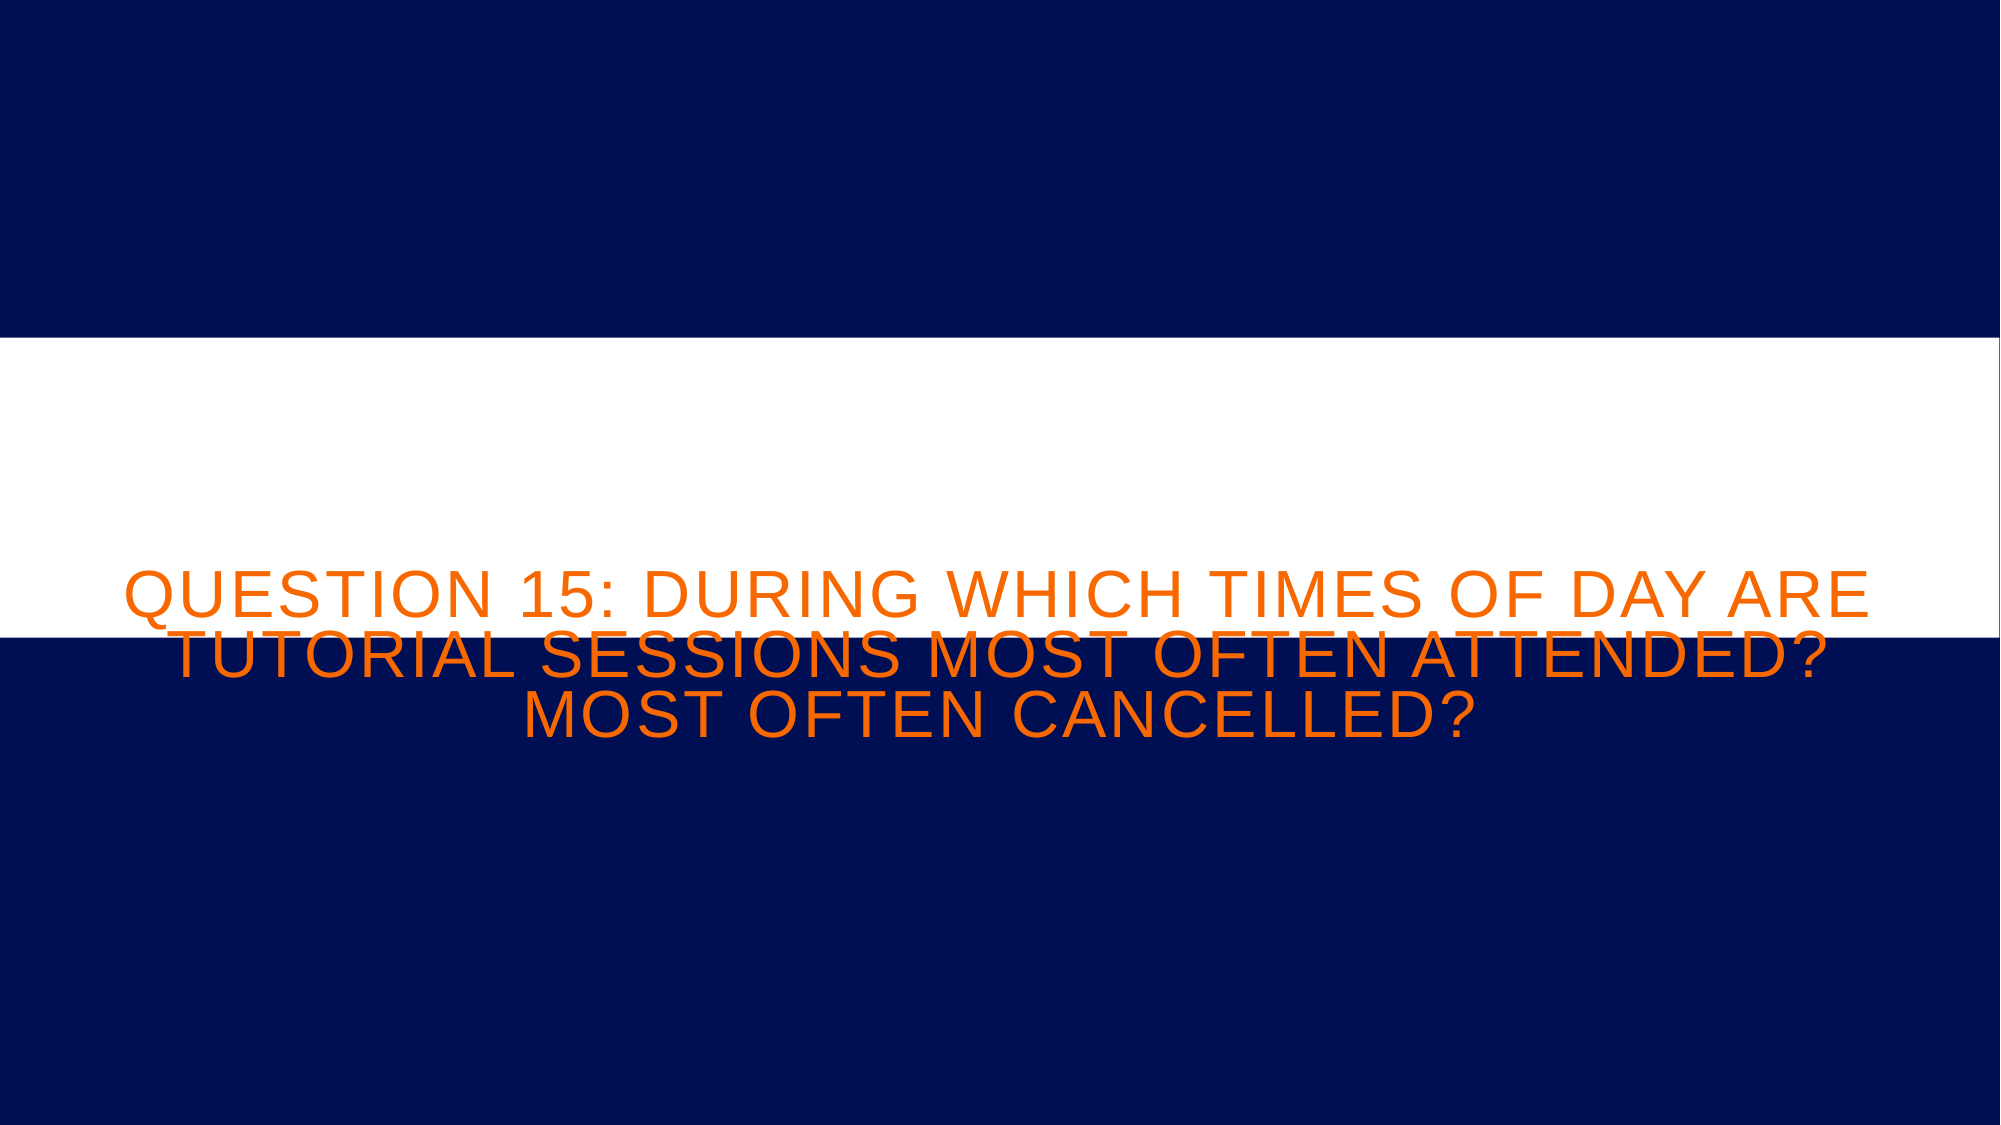

# Question 15: During which times of day are tutorial sessions most often attended? Most often cancelled?